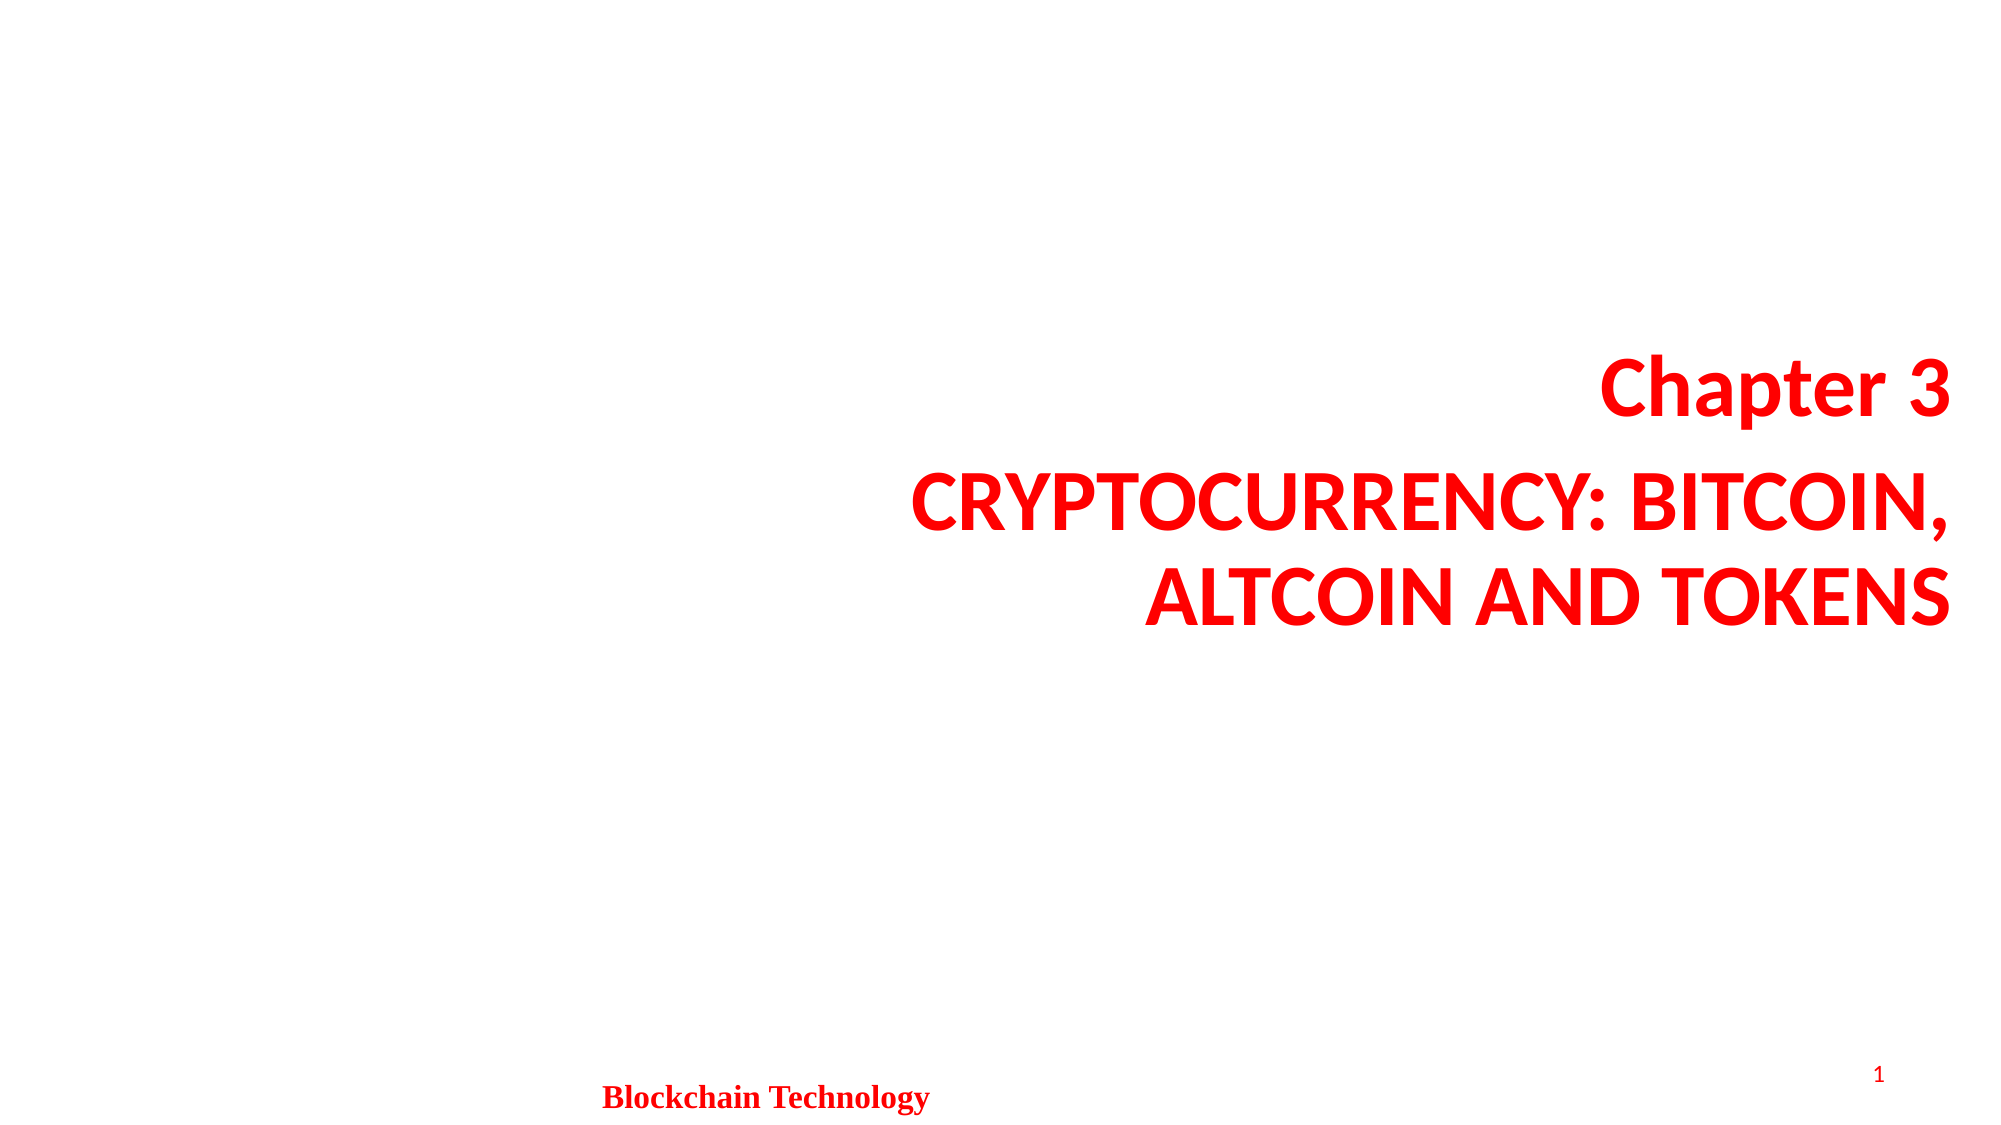

Chapter 3
CRYPTOCURRENCY: BITCOIN, ALTCOIN AND TOKENS
1
Blockchain Technology